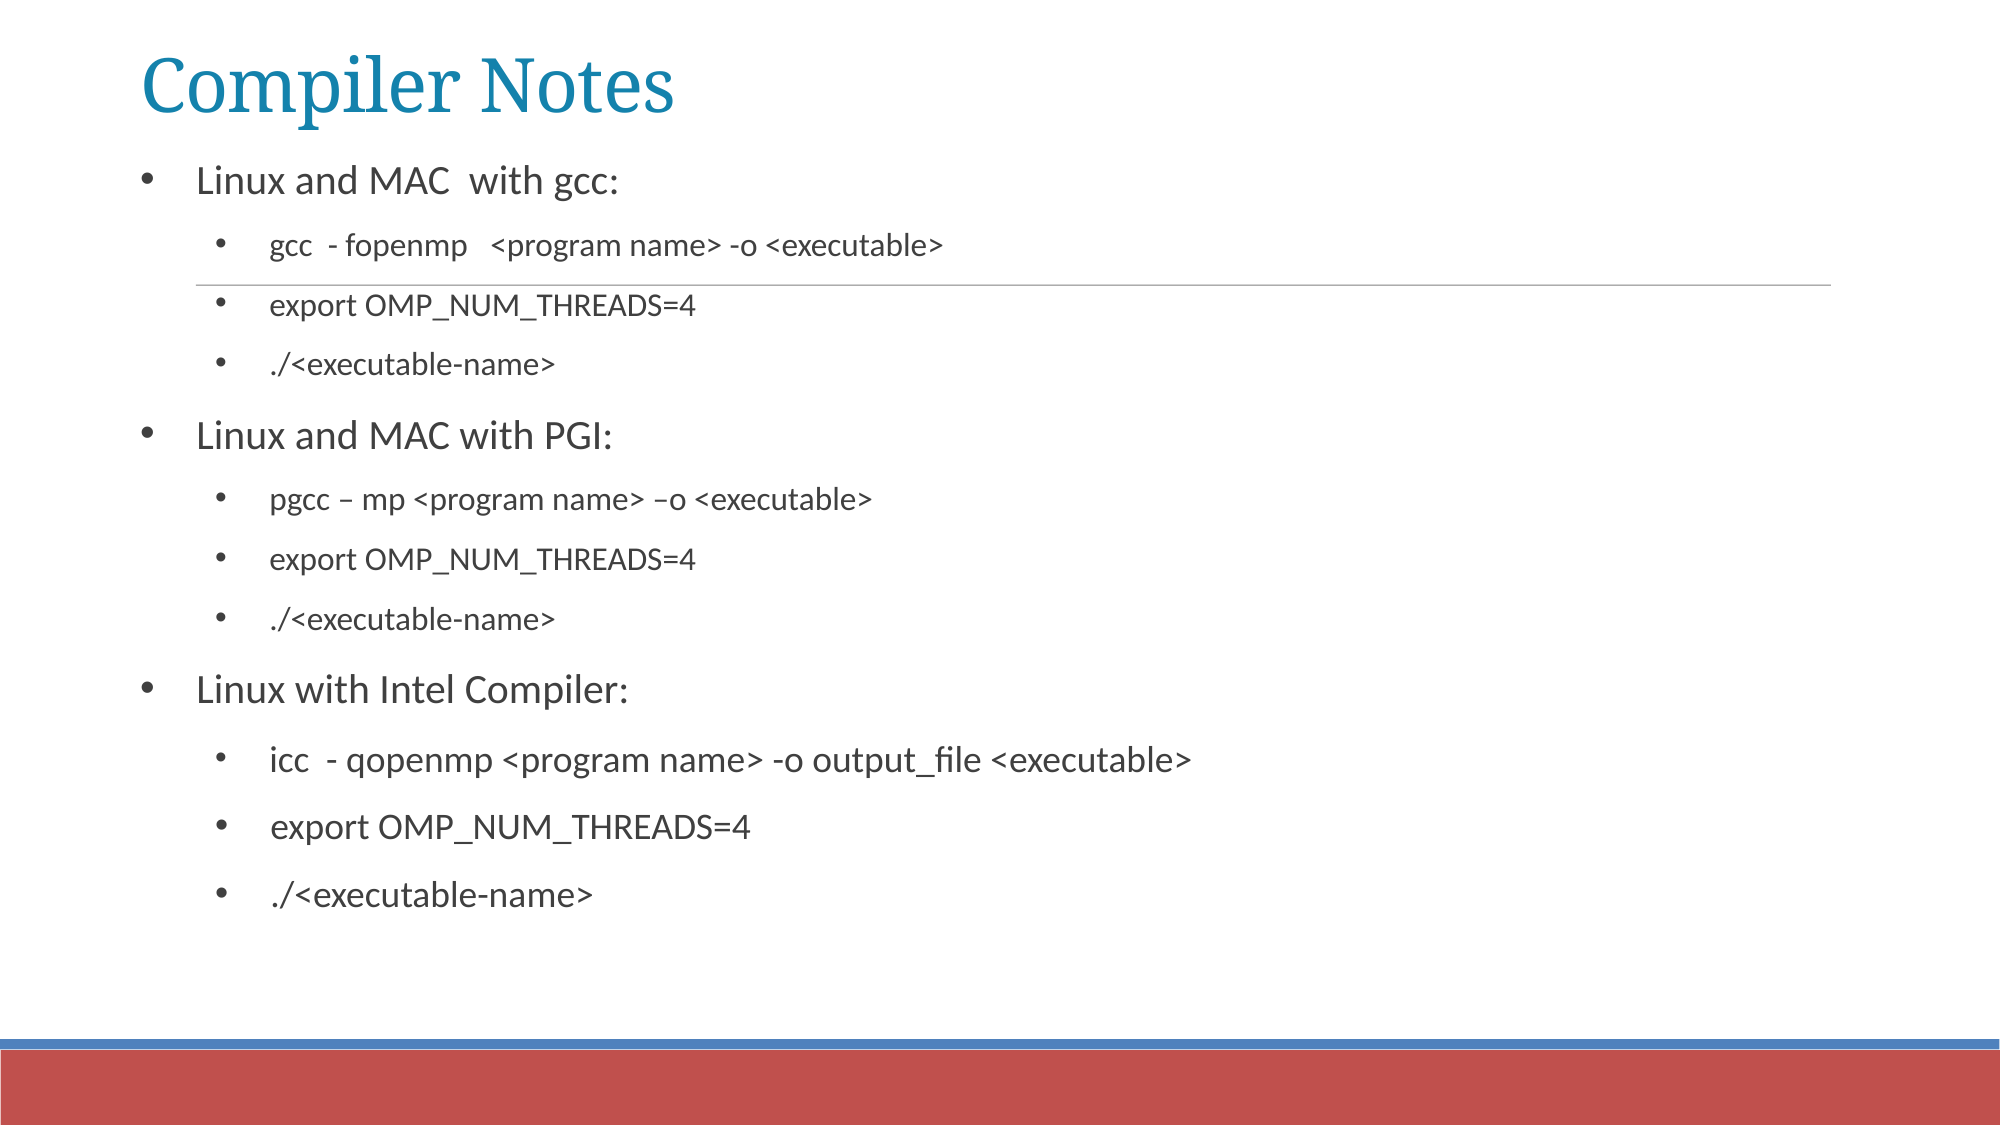

Compiler Notes
Linux and MAC  with gcc:
 gcc  - fopenmp   <program name> -o <executable>
 export OMP_NUM_THREADS=4
 ./<executable-name>
Linux and MAC with PGI:
 pgcc – mp <program name> –o <executable>
 export OMP_NUM_THREADS=4
 ./<executable-name>
Linux with Intel Compiler:
 icc  - qopenmp <program name> -o output_file <executable>
 export OMP_NUM_THREADS=4
 ./<executable-name>